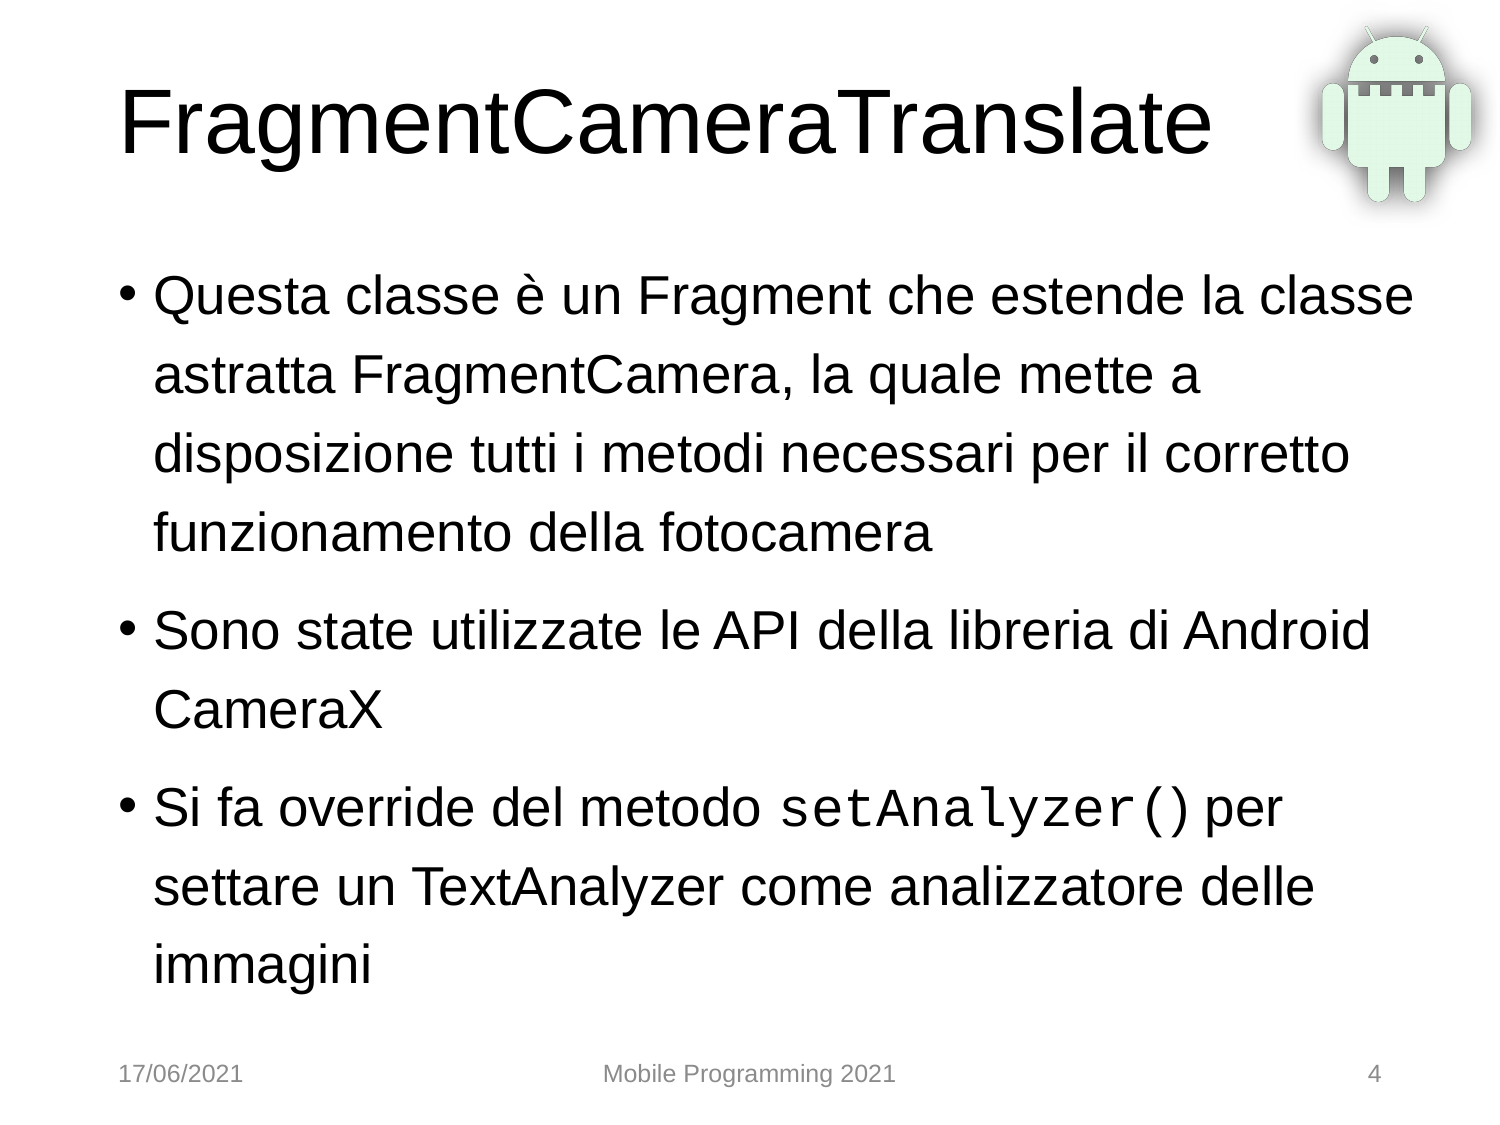

# FragmentCameraTranslate
Questa classe è un Fragment che estende la classe astratta FragmentCamera, la quale mette a disposizione tutti i metodi necessari per il corretto funzionamento della fotocamera
Sono state utilizzate le API della libreria di Android CameraX
Si fa override del metodo setAnalyzer() per settare un TextAnalyzer come analizzatore delle immagini
17/06/2021
Mobile Programming 2021
4